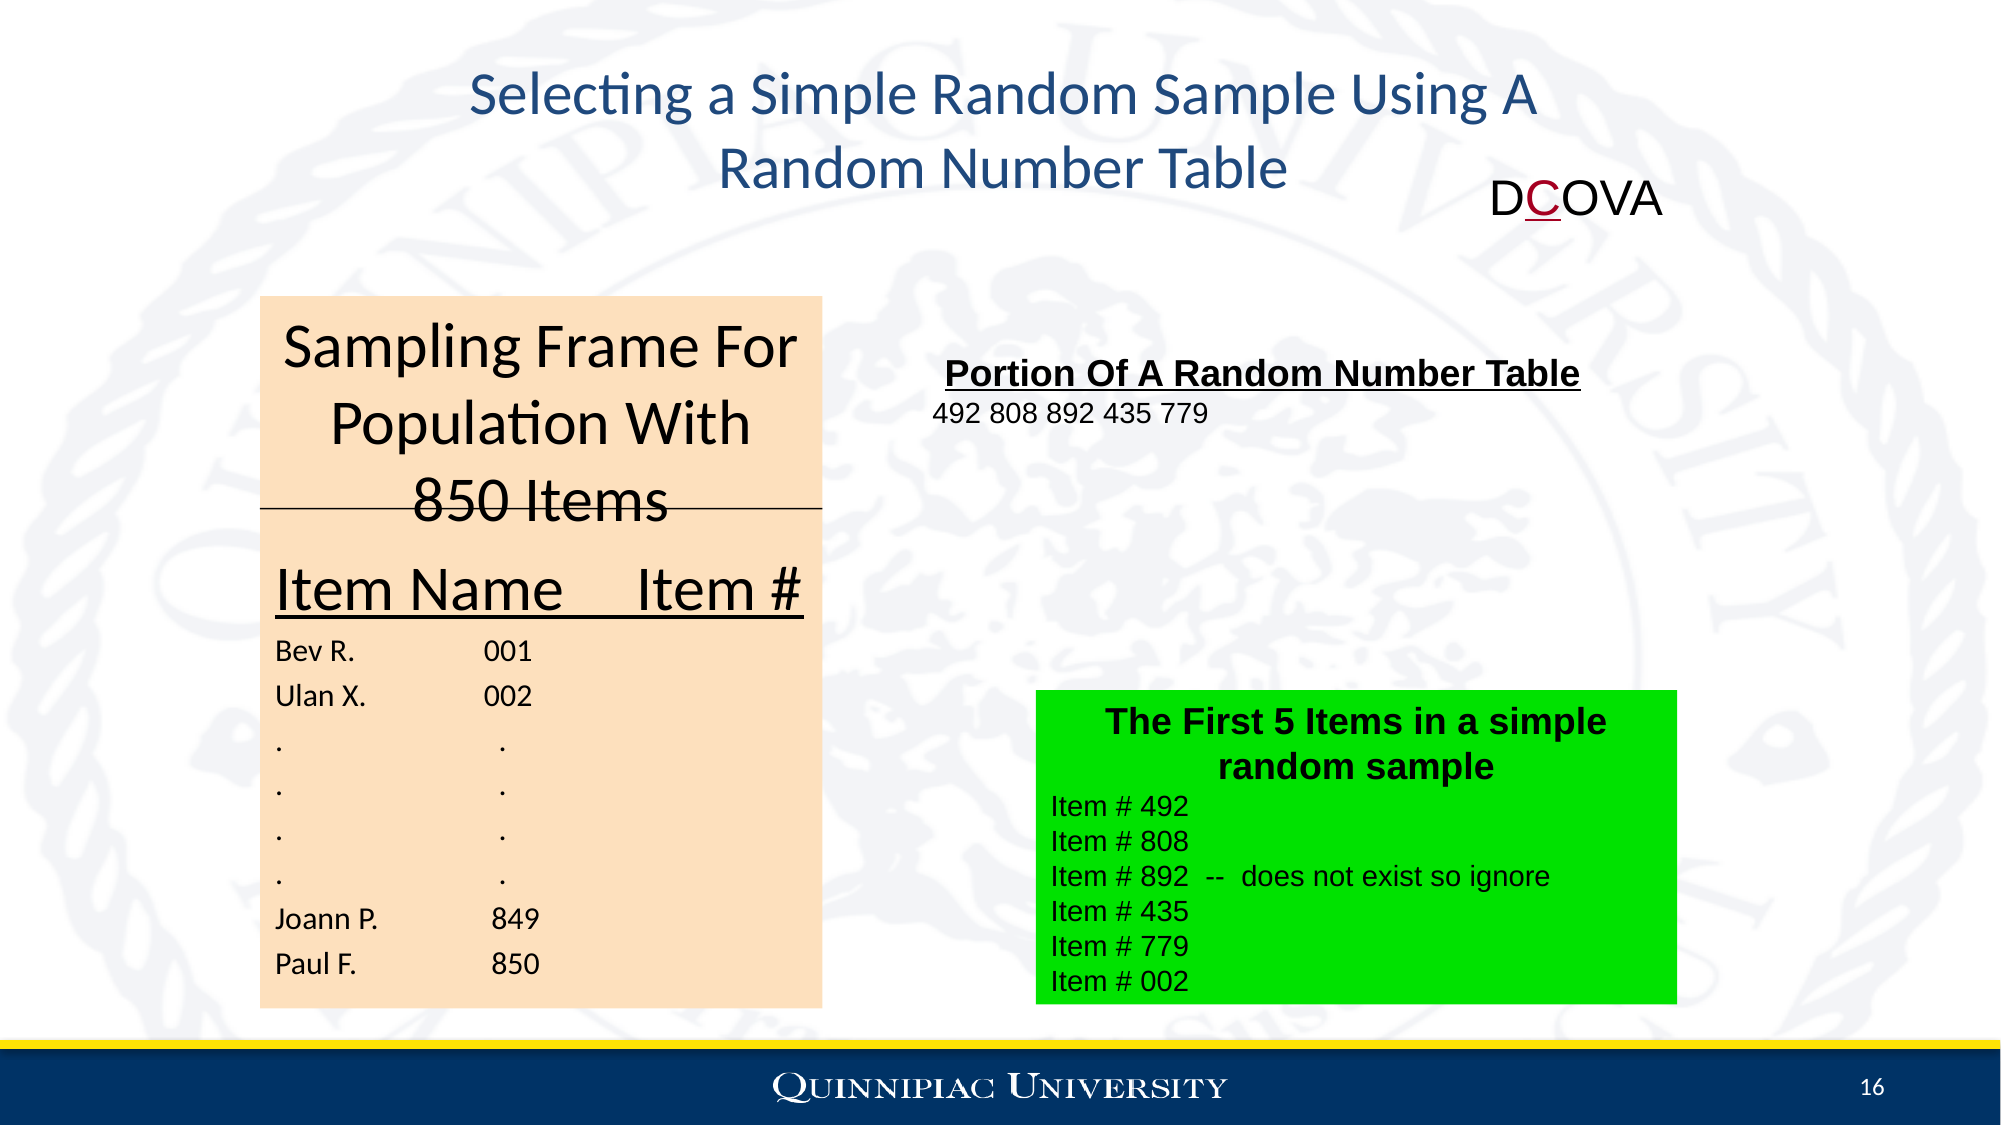

Selecting a Simple Random Sample Using A Random Number Table
DCOVA

Sampling Frame For Population With 850 Items
Item Name     Item #
Bev R.		         001
Ulan X.		         002
.		           .
.		           .
.		           .
.		           .
Joann P.		          849
Paul F.		          850
Portion Of A Random Number Table
492 808 892 435 779

The First 5 Items in a simple random sample
Item # 492
Item # 808
Item # 892  --  does not exist so ignore
Item # 435
Item # 779
Item # 002
16